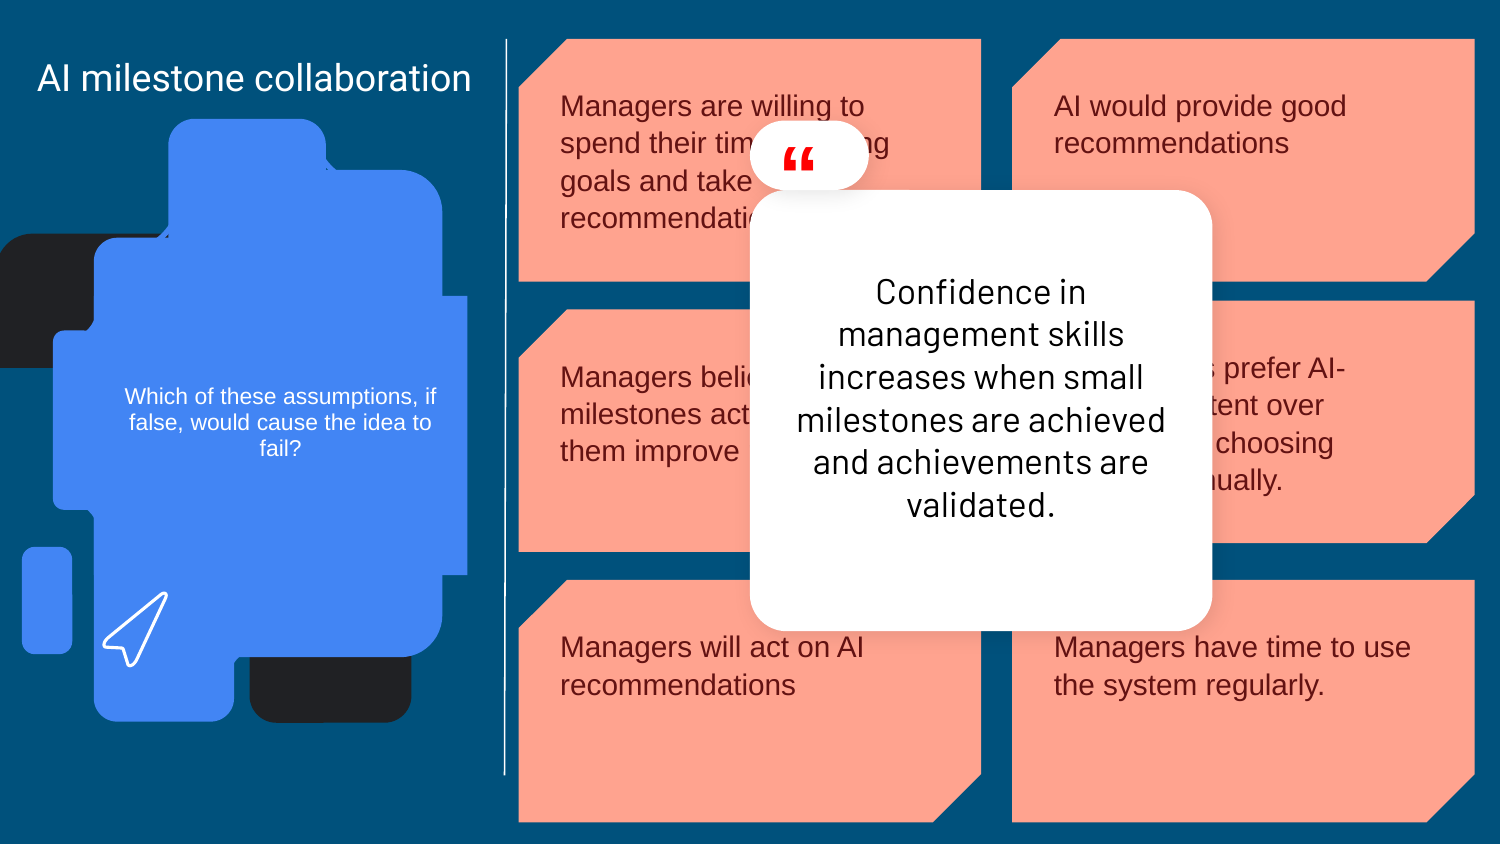

Managers are willing to spend their times making goals and take recommendations from AI

AI would provide good recommendations

AI milestone collaboration
“

Confidence in management skills increases when small milestones are achieved and achievements are validated.

Which of these assumptions, if false, would cause the idea to fail?

…Managers prefer AI-curated content over browsing or choosing training manually.

Managers believe milestones actually help them improve performance

Managers will act on AI recommendations

Managers have time to use the system regularly.